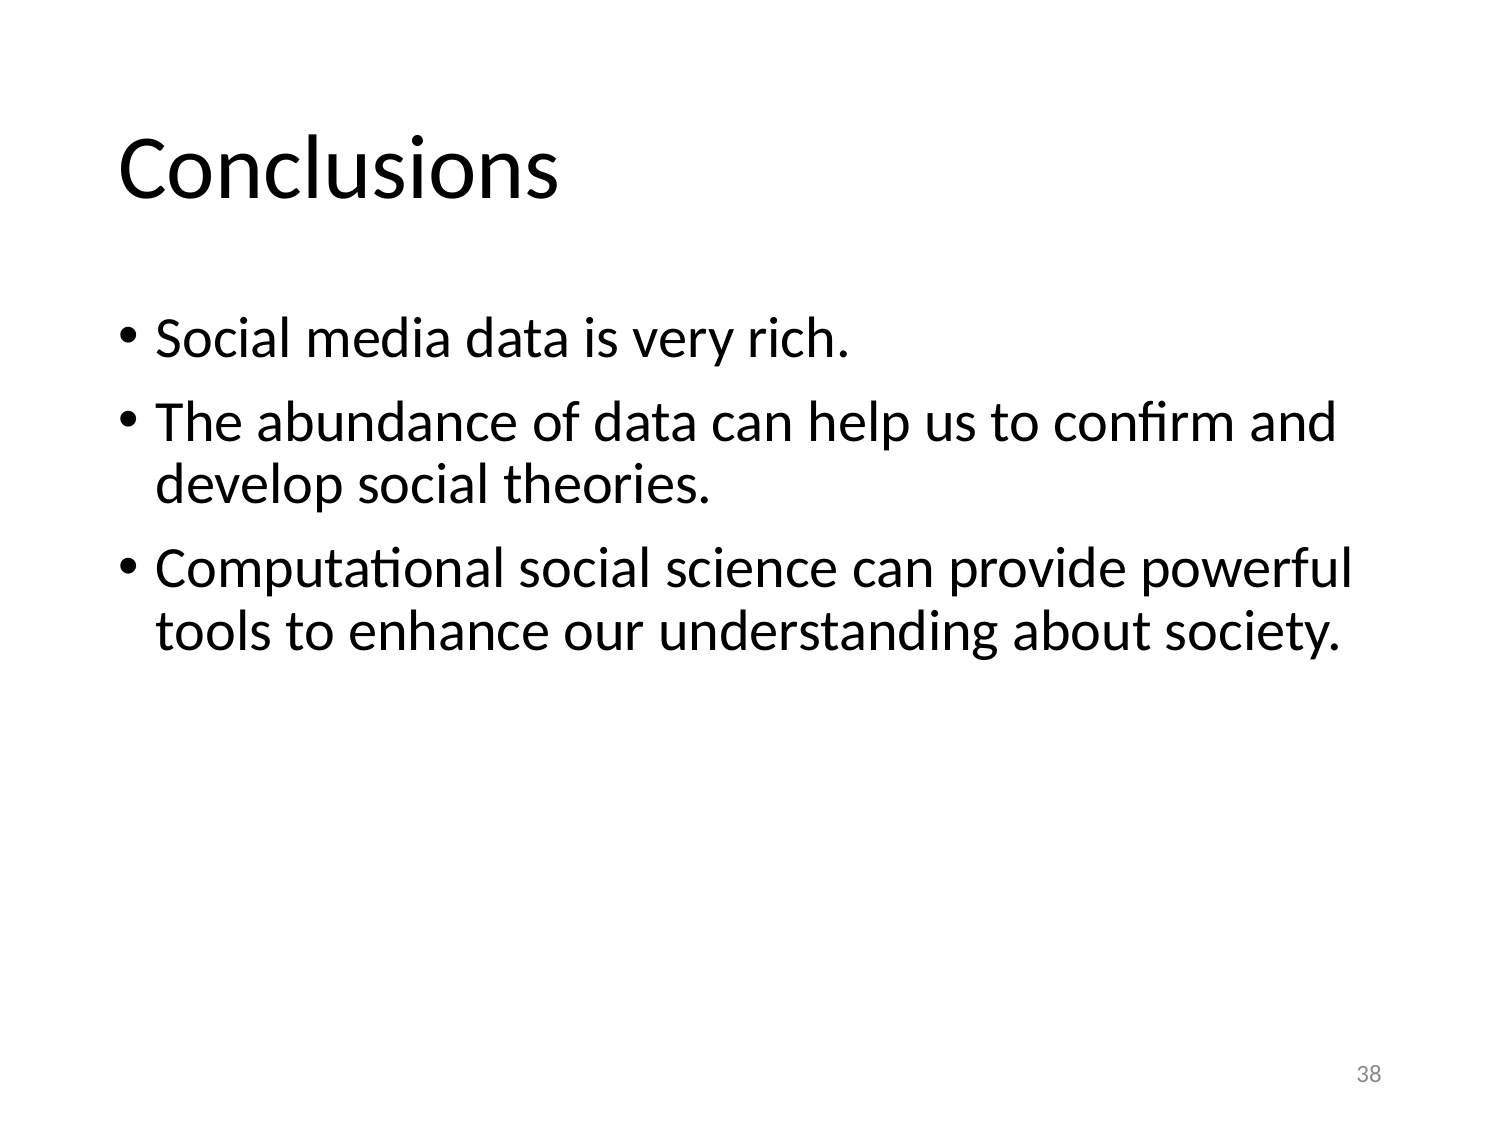

# Conclusions
Social media data is very rich.
The abundance of data can help us to confirm and develop social theories.
Computational social science can provide powerful tools to enhance our understanding about society.
38